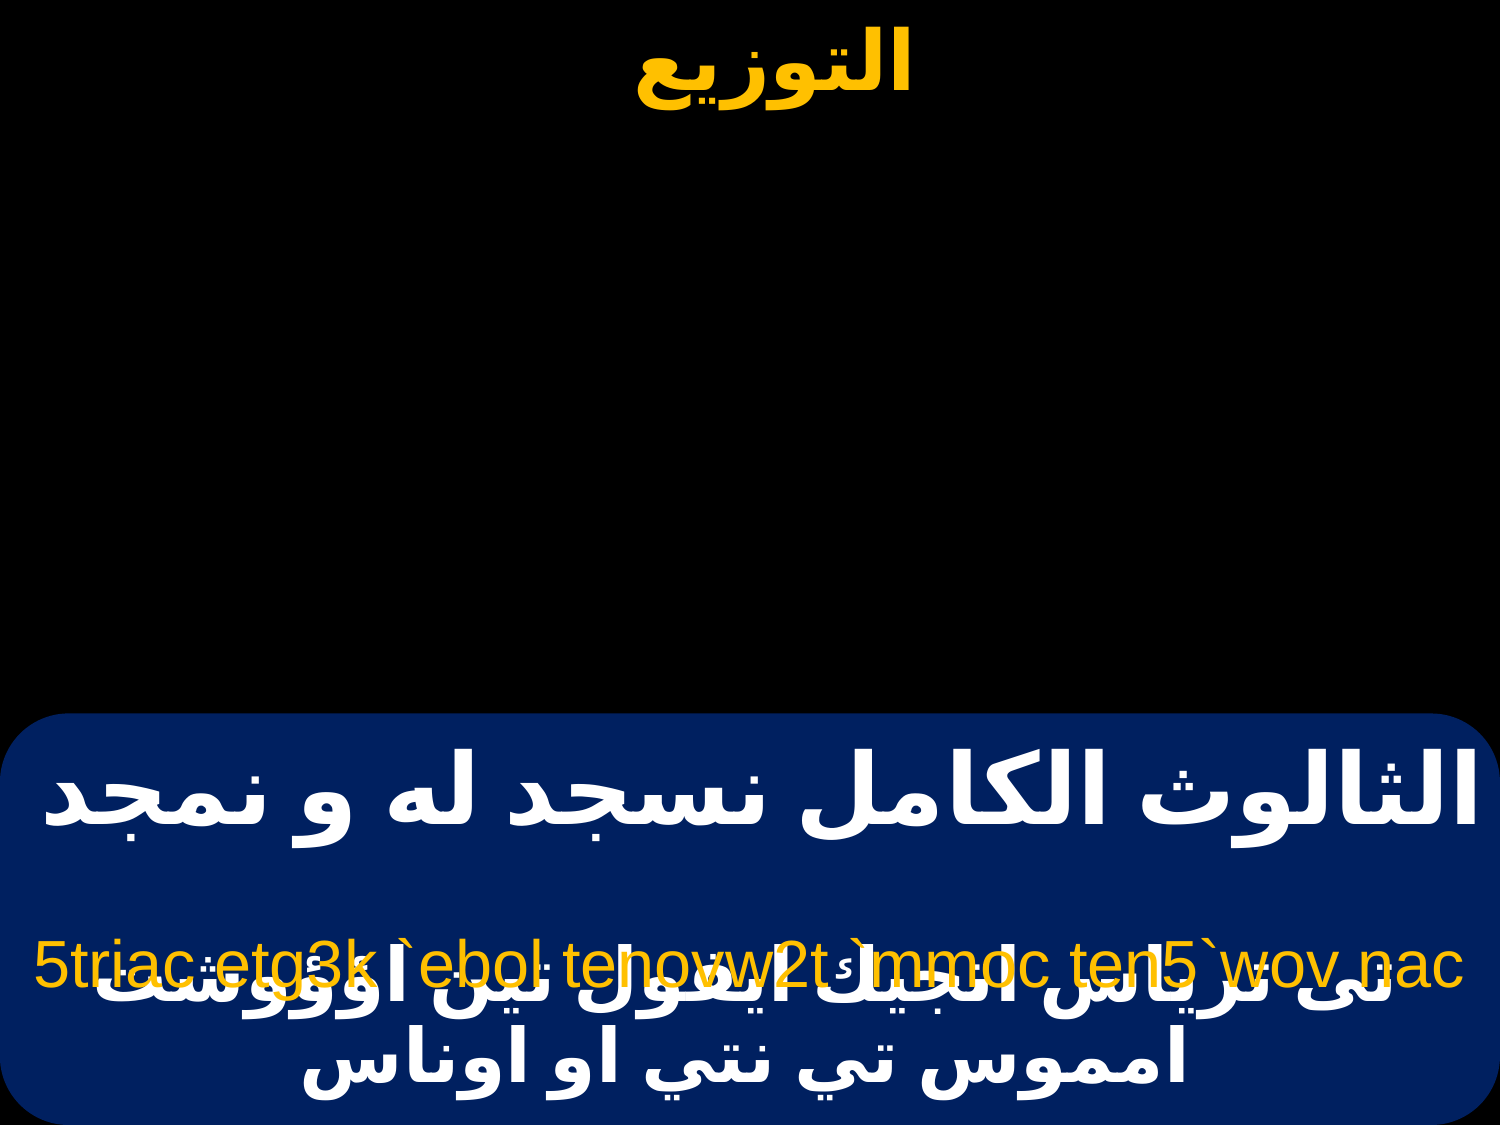

# الثالوث الكامل نسجد له و نمجد
5triac etg3k `ebol tenovw2t `mmoc ten5`wov nac
تى ترياس اتجيك ايفول تين اؤؤوشت امموس تي نتي او اوناس